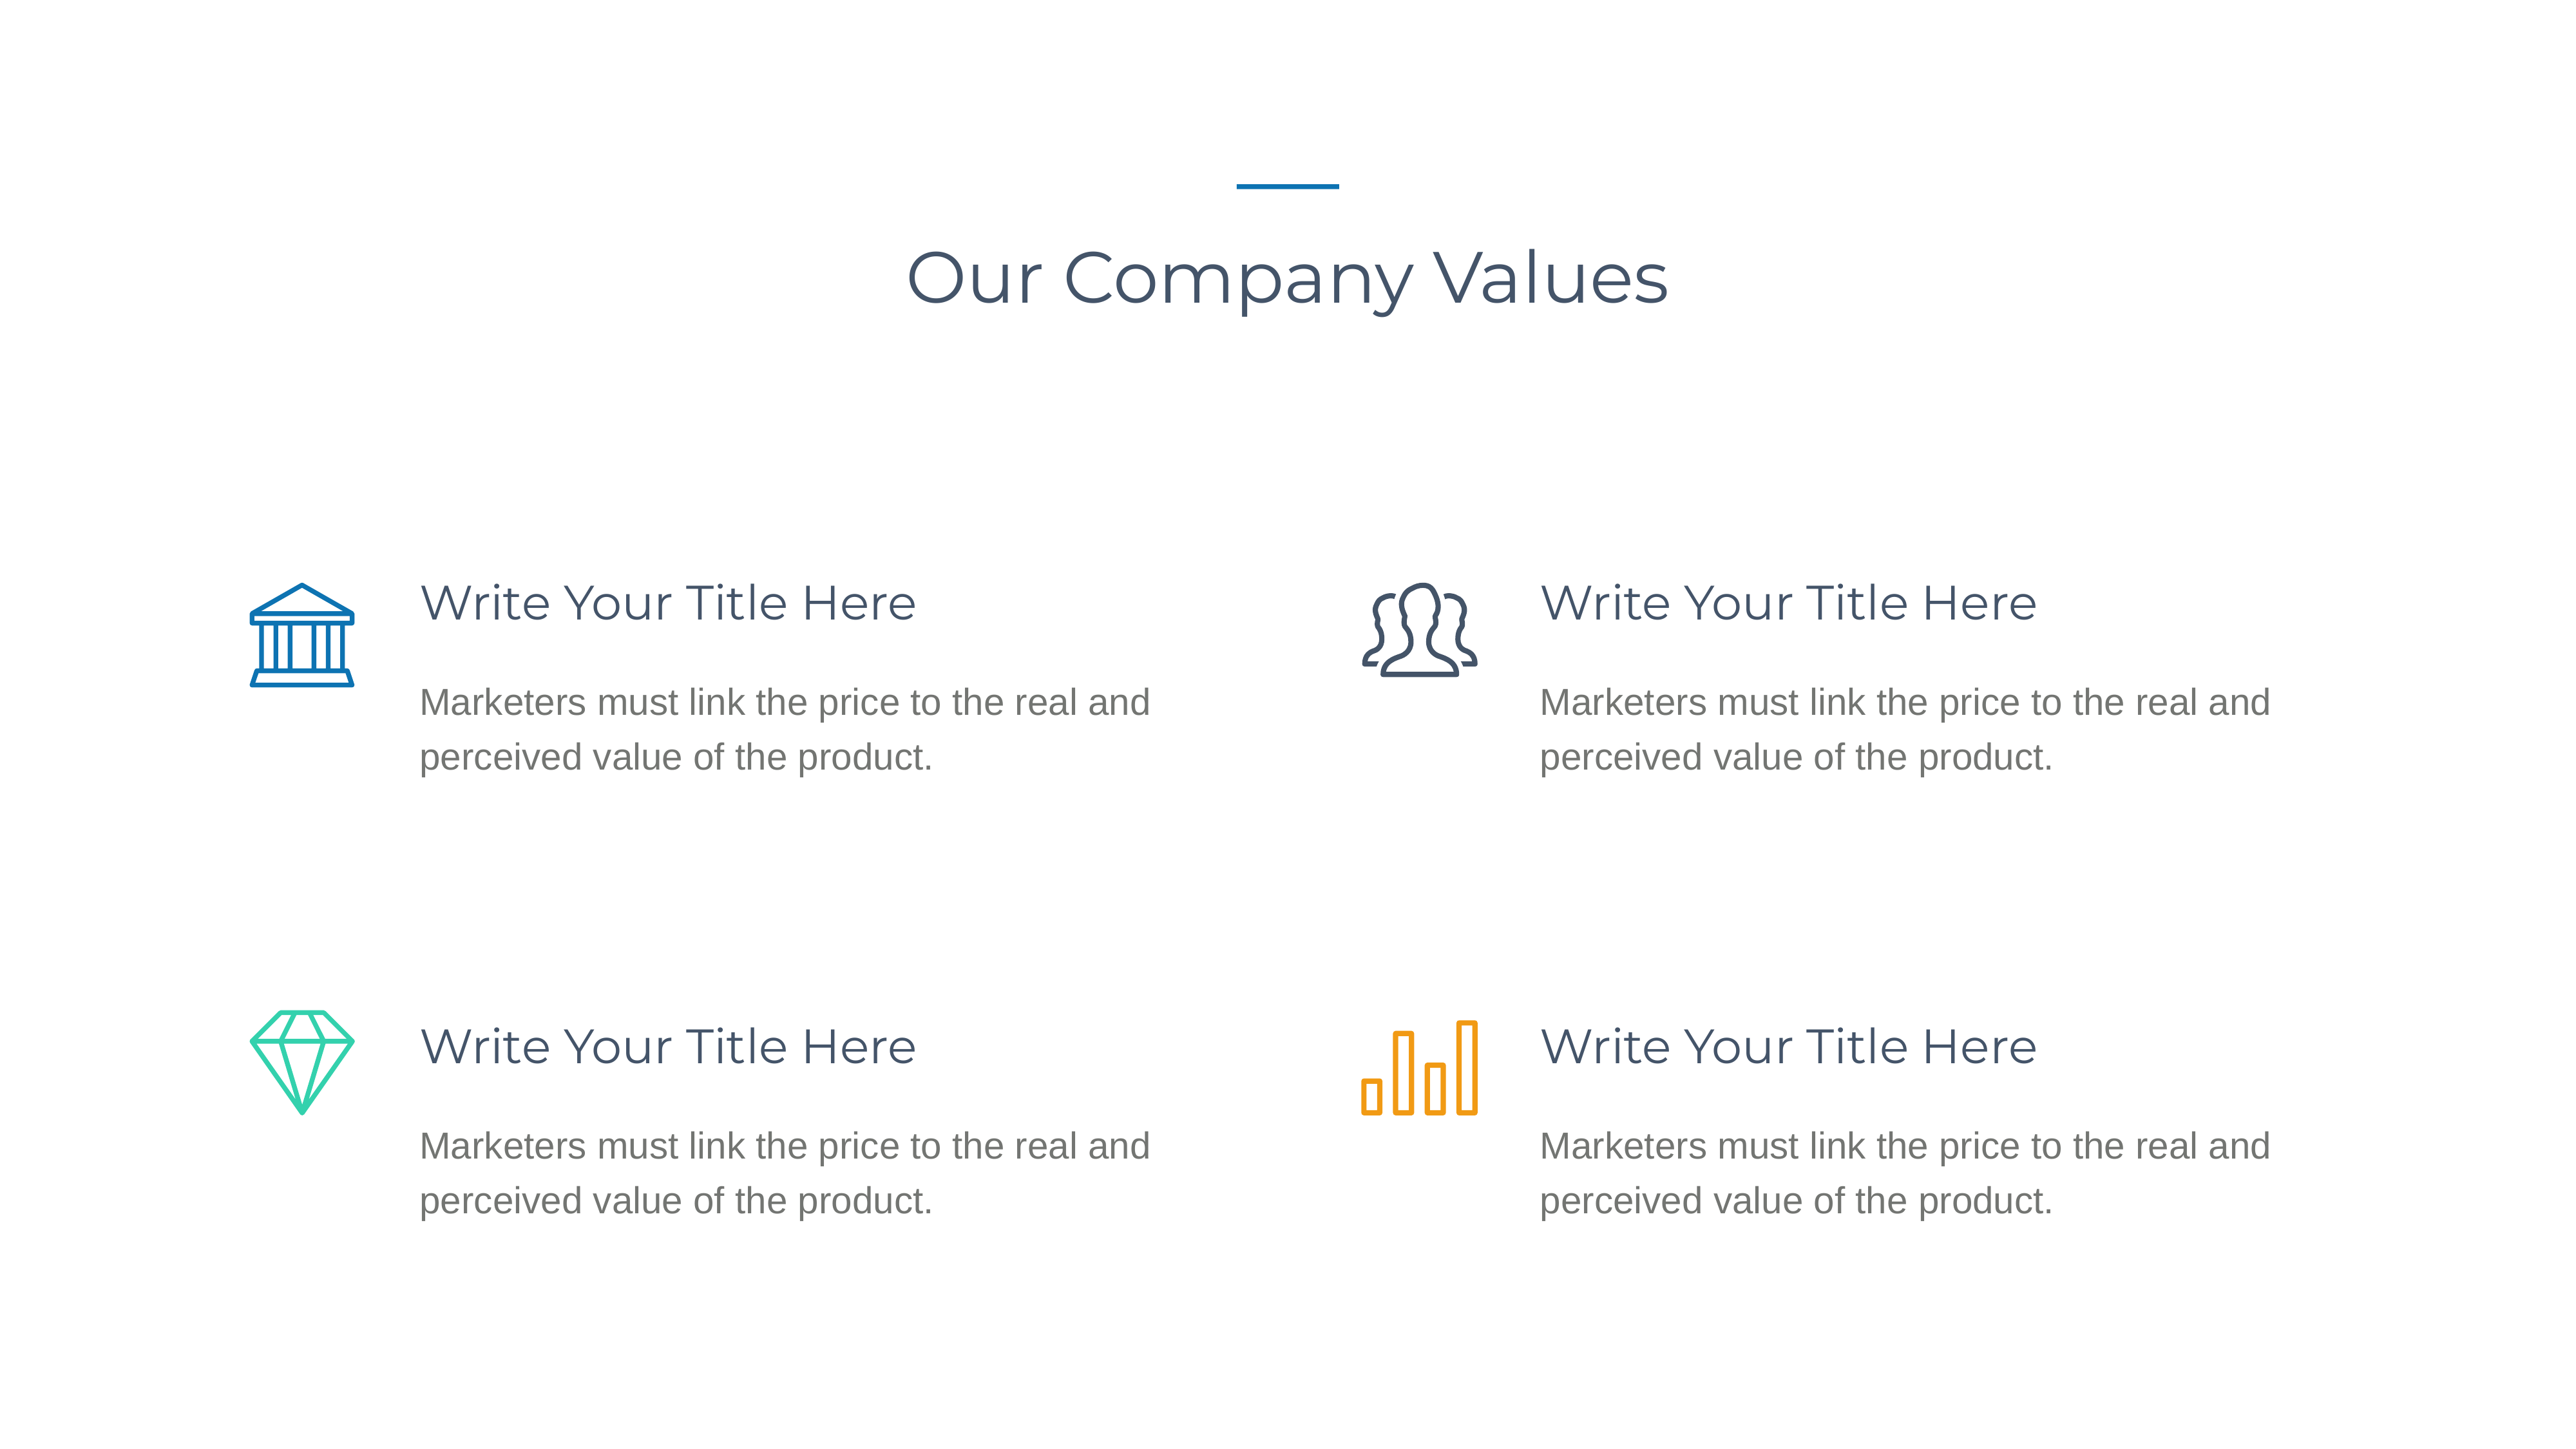

Our Company Values
Write Your Title Here
Write Your Title Here

Marketers must link the price to the real and perceived value of the product.
Marketers must link the price to the real and perceived value of the product.

Write Your Title Here
Write Your Title Here

Marketers must link the price to the real and perceived value of the product.
Marketers must link the price to the real and perceived value of the product.